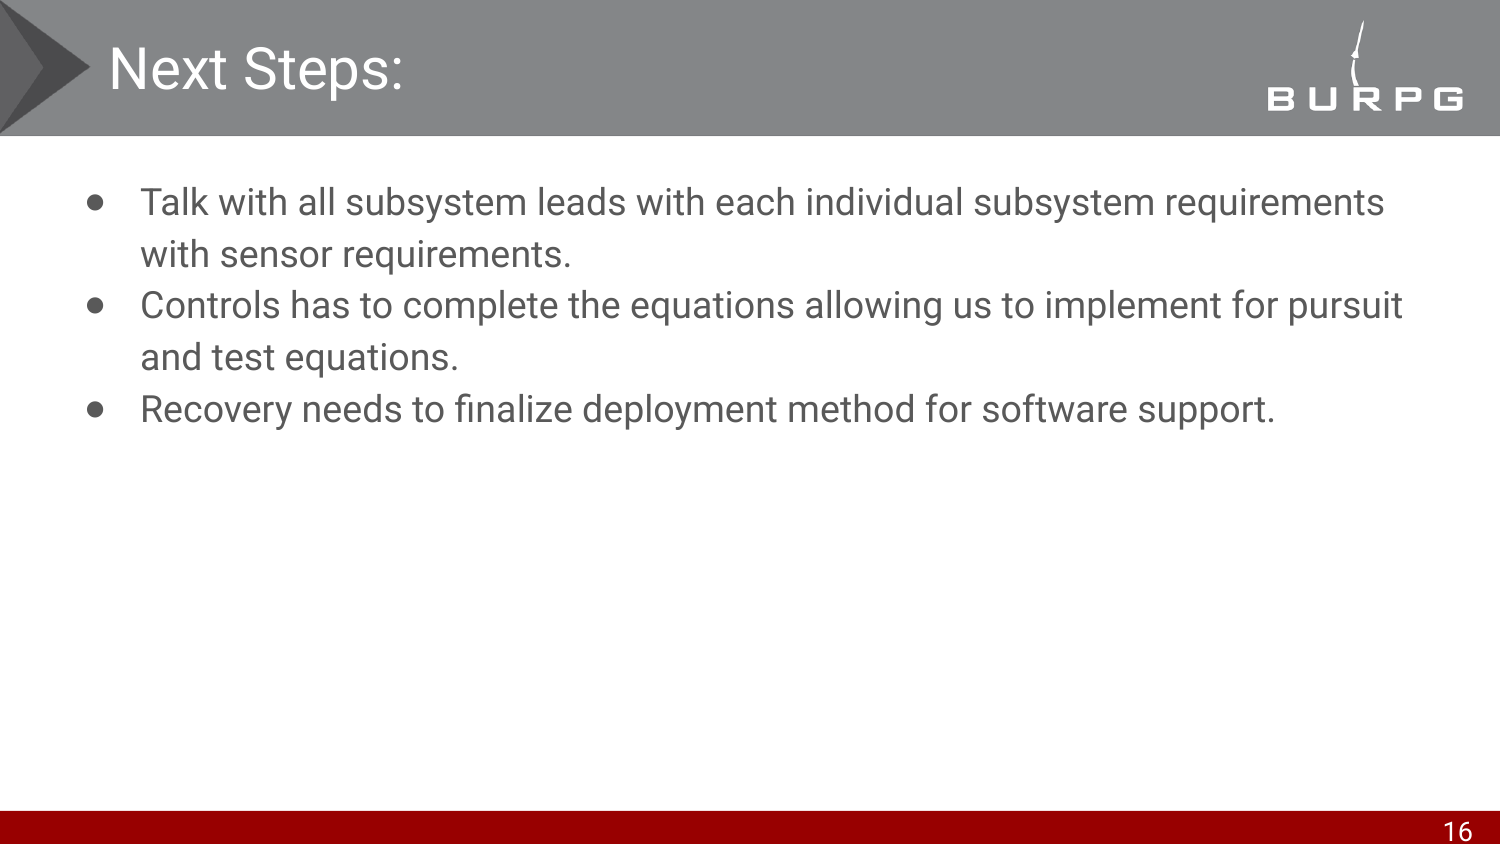

# Next Steps:
Talk with all subsystem leads with each individual subsystem requirements with sensor requirements.
Controls has to complete the equations allowing us to implement for pursuit and test equations.
Recovery needs to finalize deployment method for software support.
16